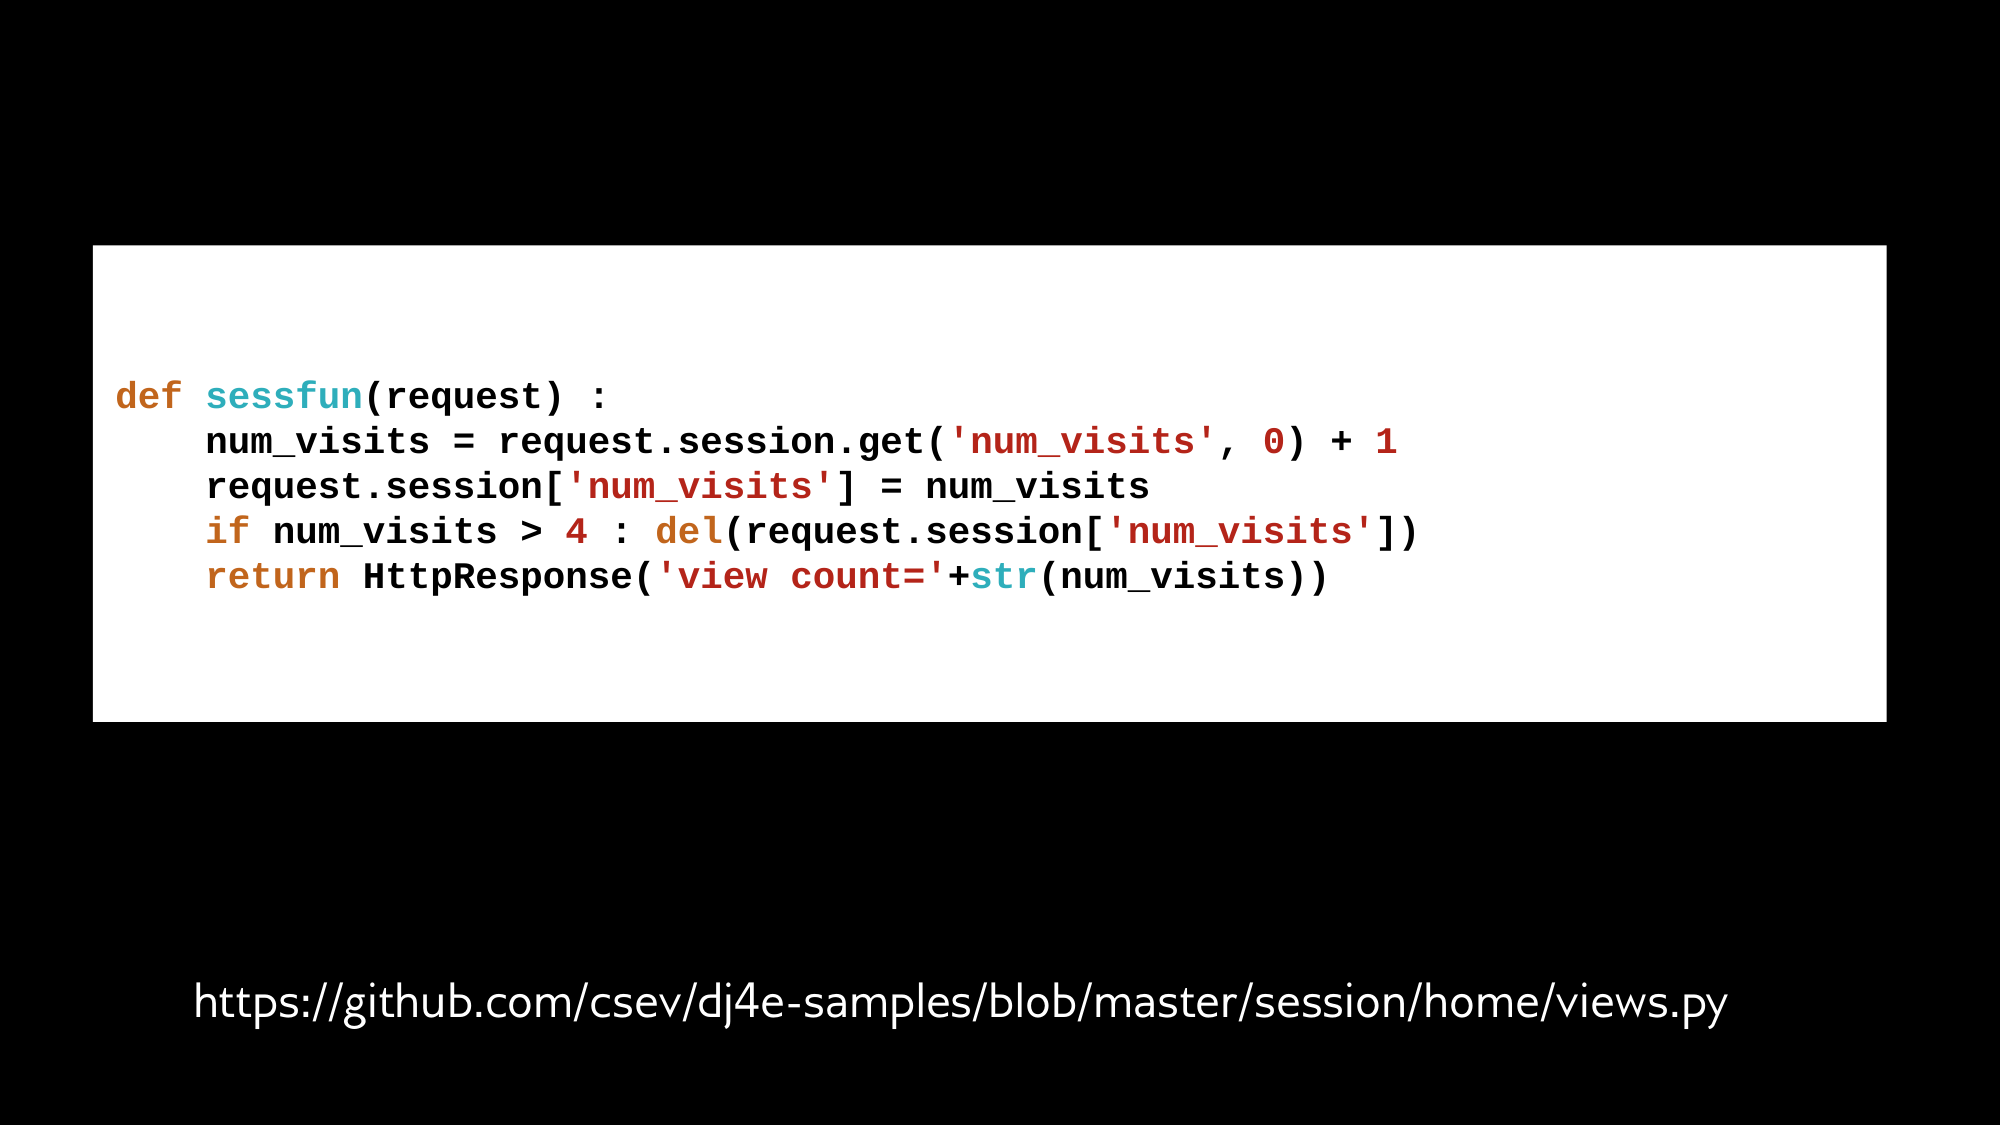

def sessfun(request) :
     num_visits = request.session.get('num_visits', 0) + 1
     request.session['num_visits'] = num_visits
     if num_visits > 4 : del(request.session['num_visits'])
     return HttpResponse('view count='+str(num_visits))
https://github.com/csev/dj4e-samples/blob/master/session/home/views.py